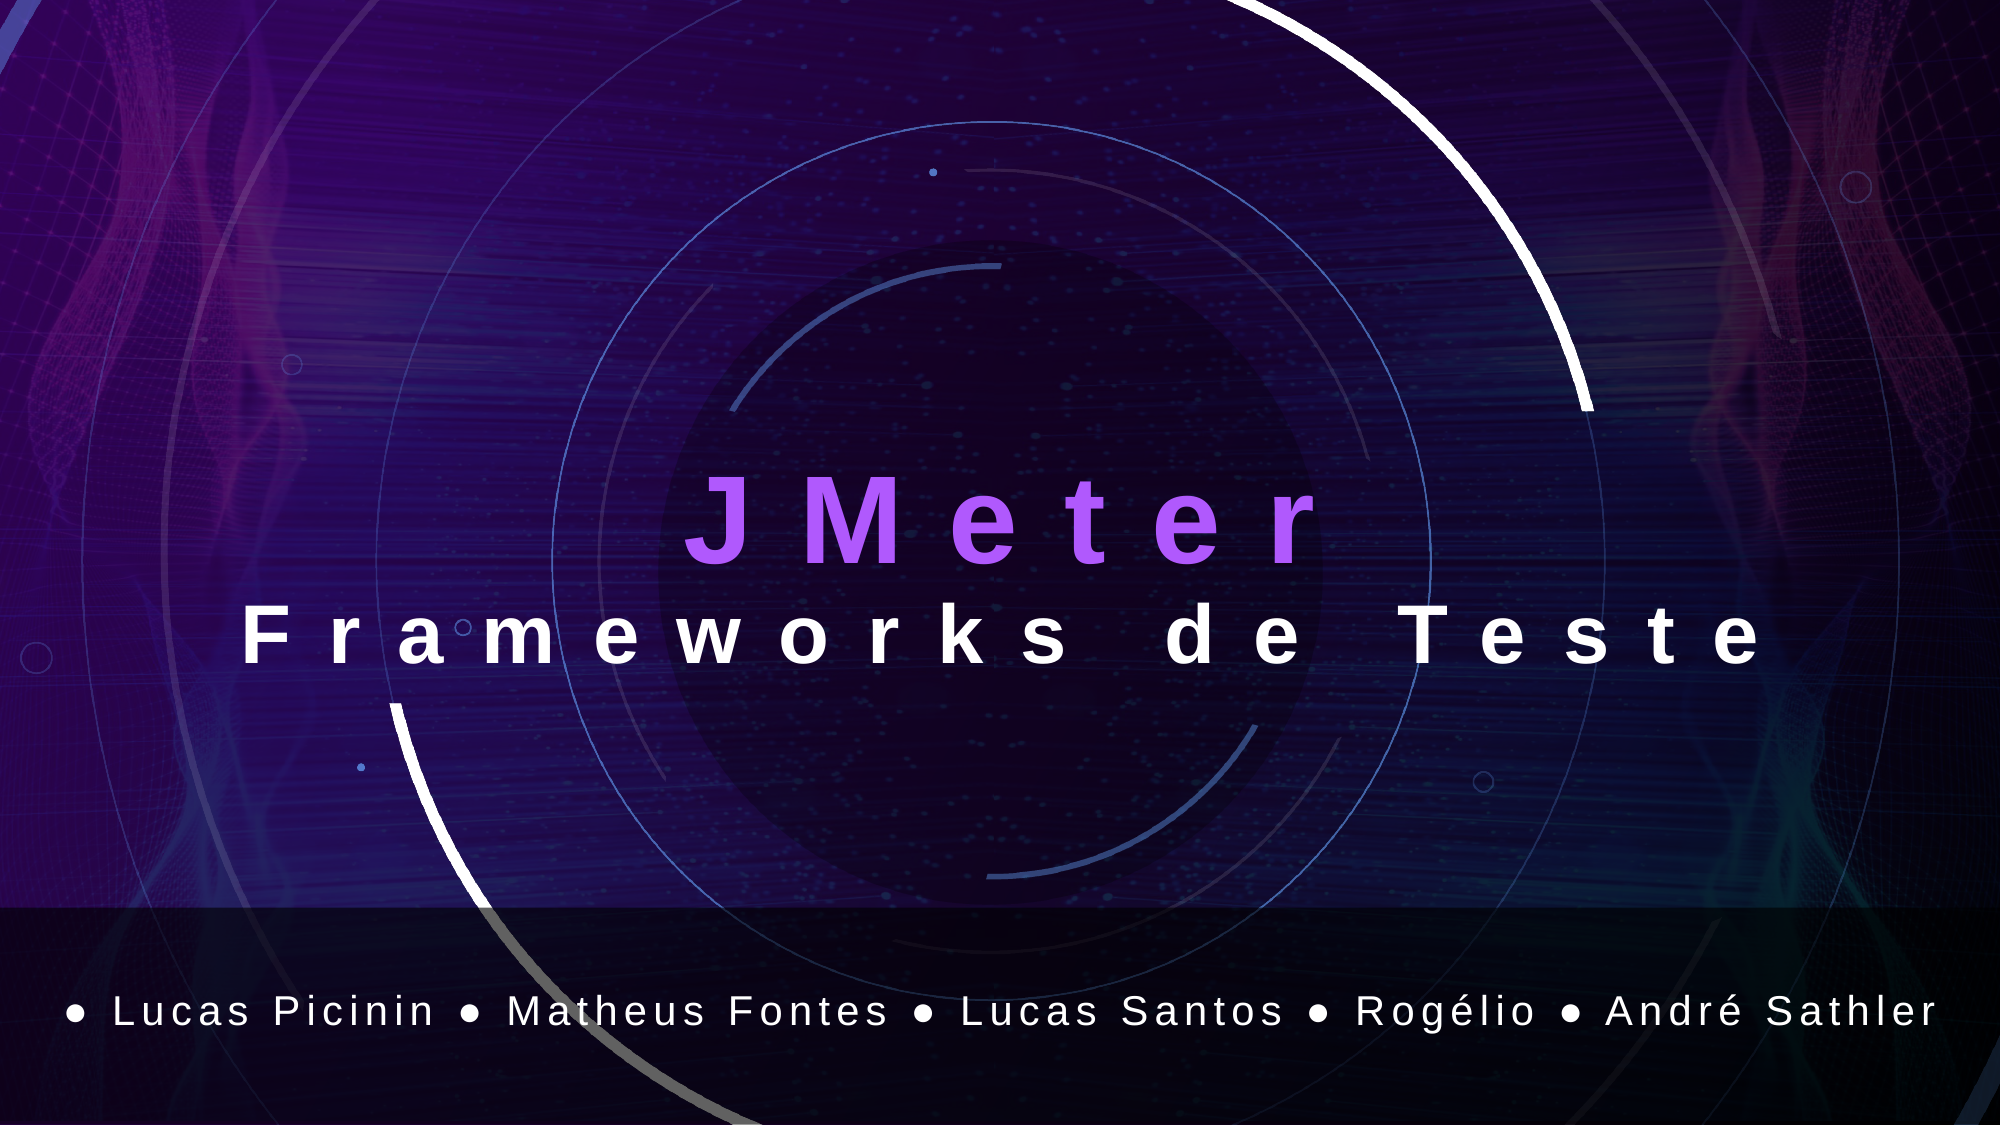

# JMeter
Frameworks de Teste
● Lucas Picinin ● Matheus Fontes ● Lucas Santos ● Rogélio ● André Sathler